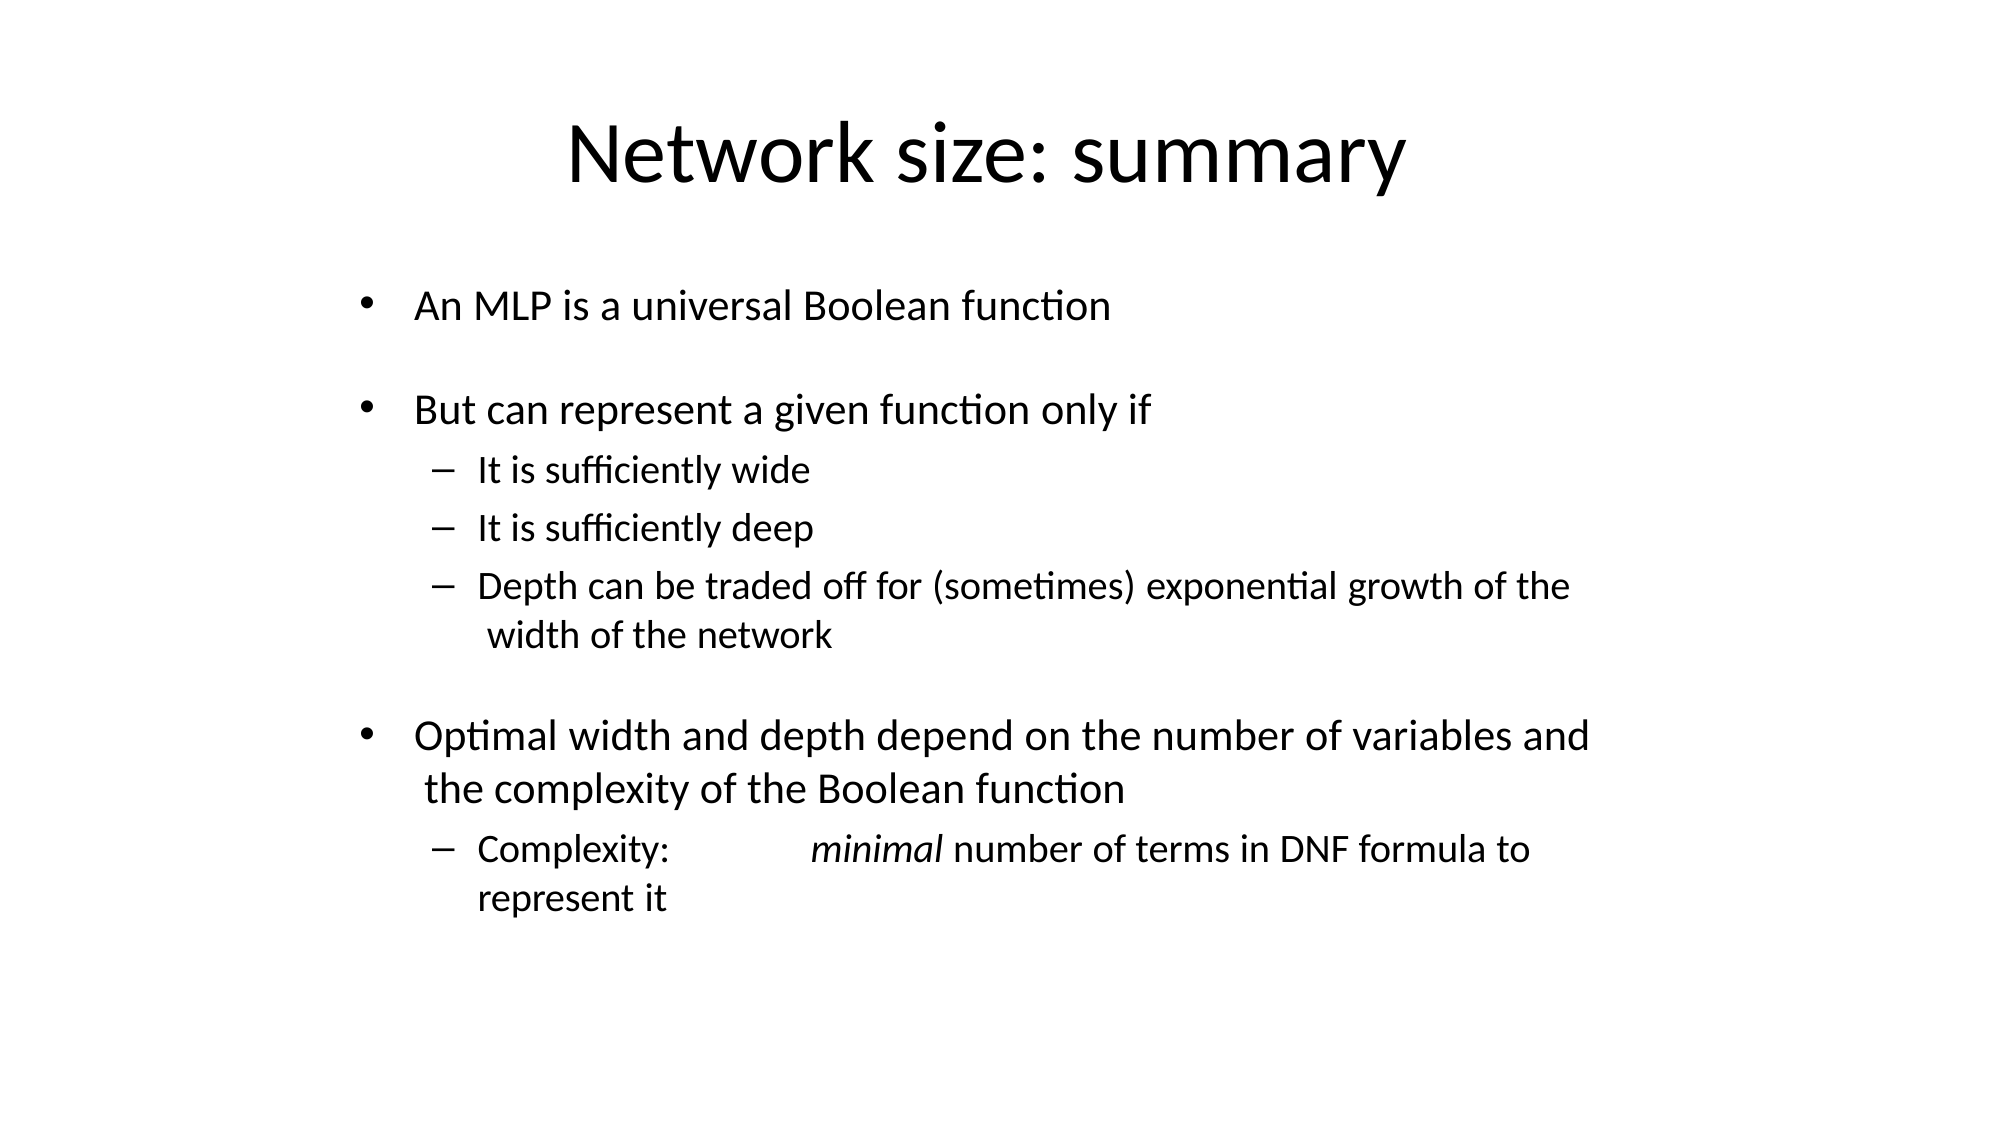

# Network size: summary
An MLP is a universal Boolean function

But can represent a given function only if
It is sufficiently wide
It is sufficiently deep
Depth can be traded off for (sometimes) exponential growth of the  width of the network

Optimal width and depth depend on the number of variables and  the complexity of the Boolean function
Complexity:	minimal number of terms in DNF formula to represent it